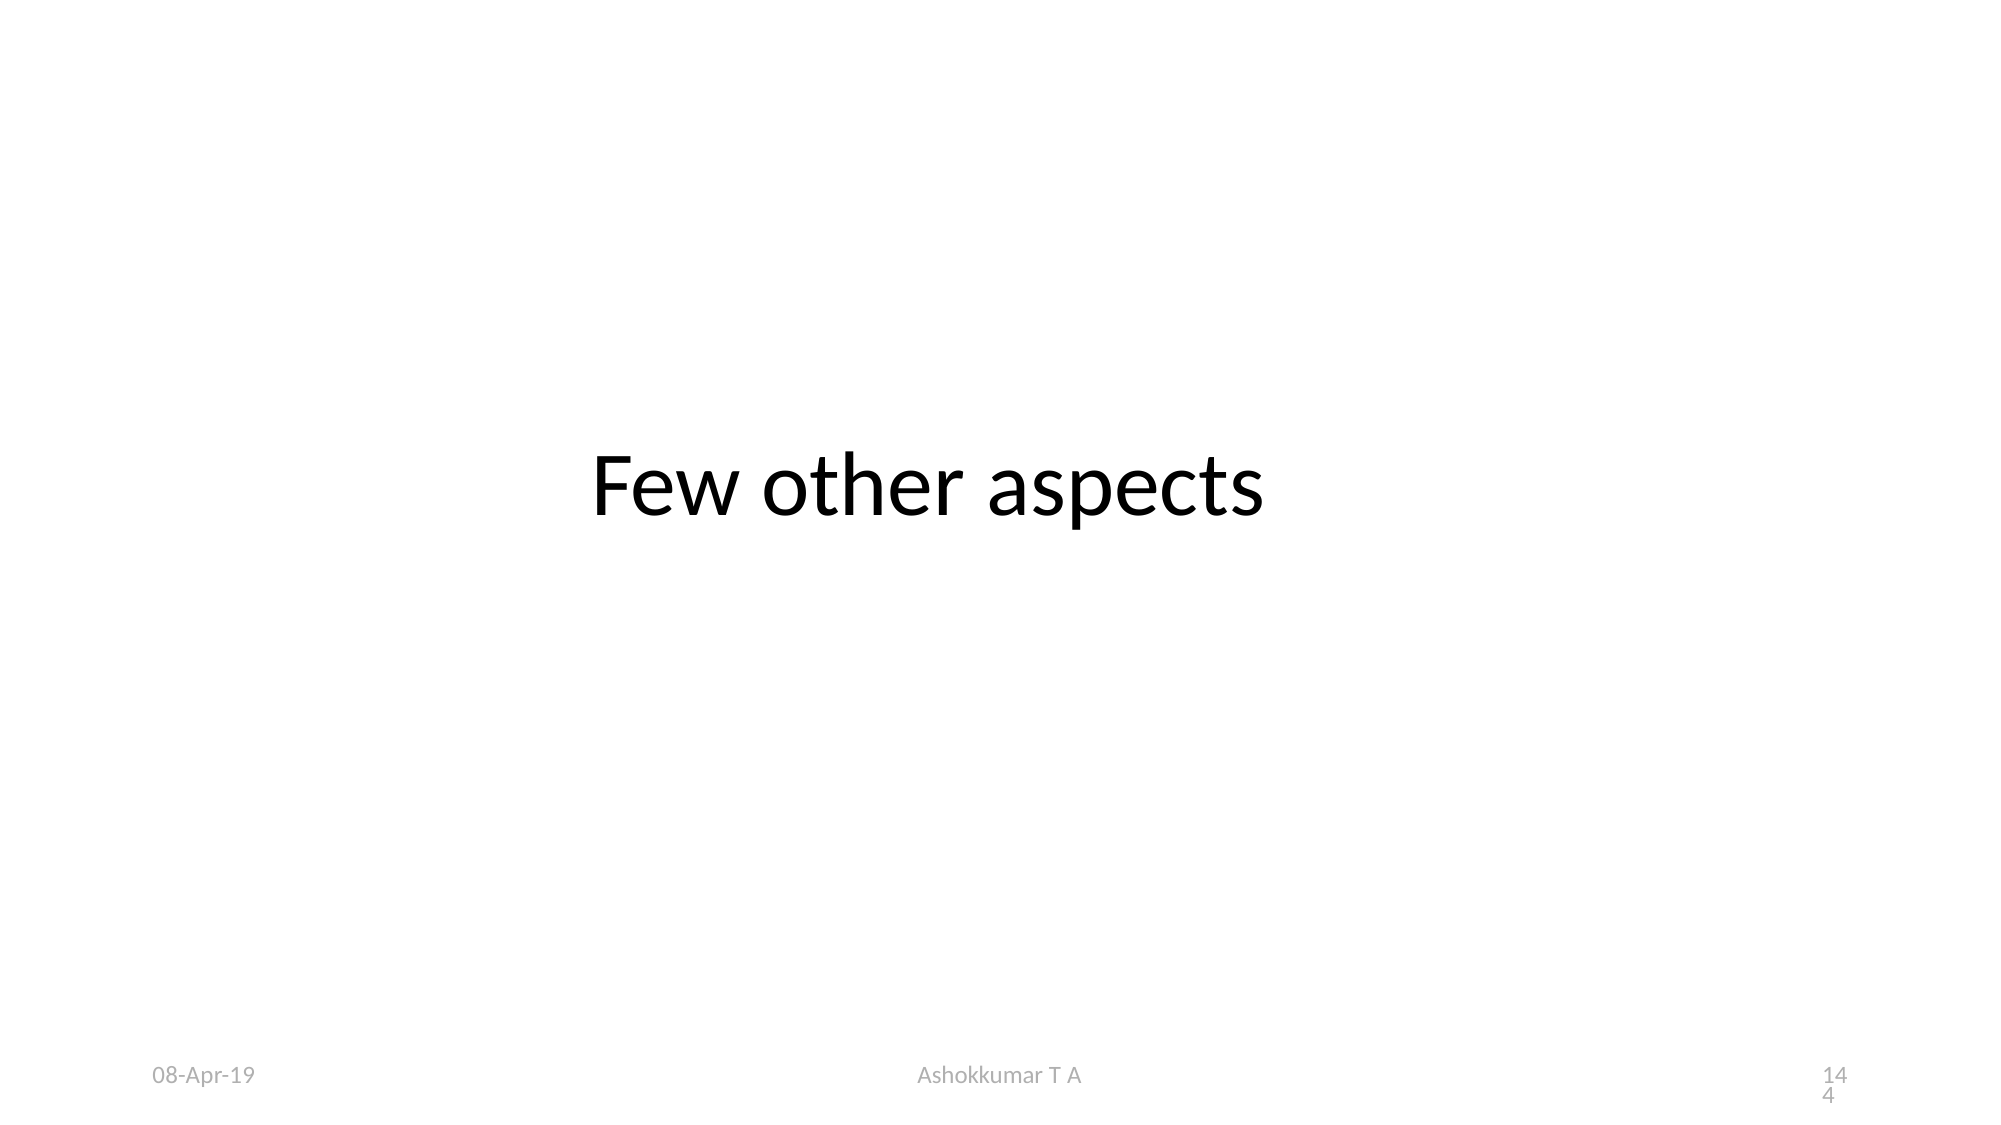

# Few other aspects
08-Apr-19
Ashokkumar T A
144